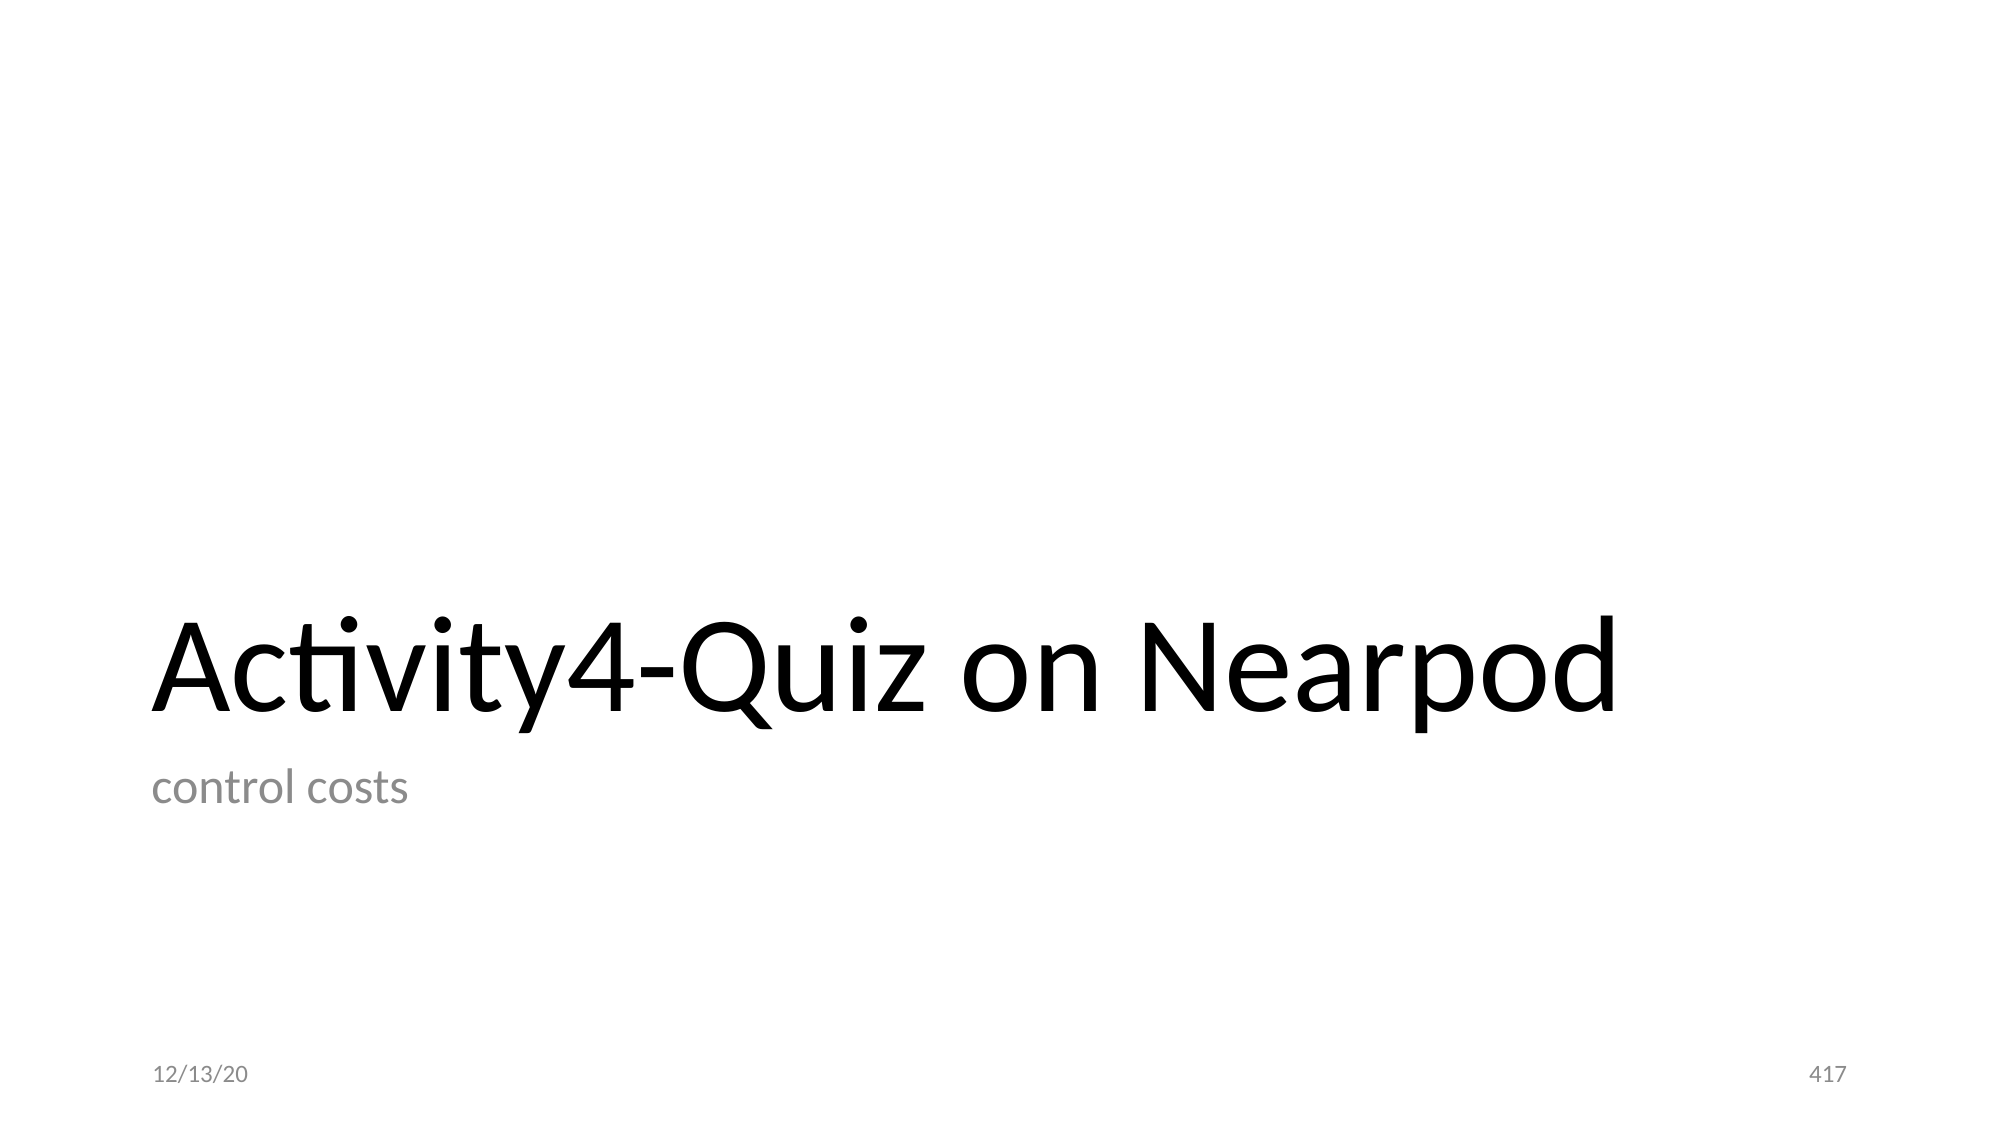

# Activity4-Quiz on Nearpod
control costs
12/13/20
417